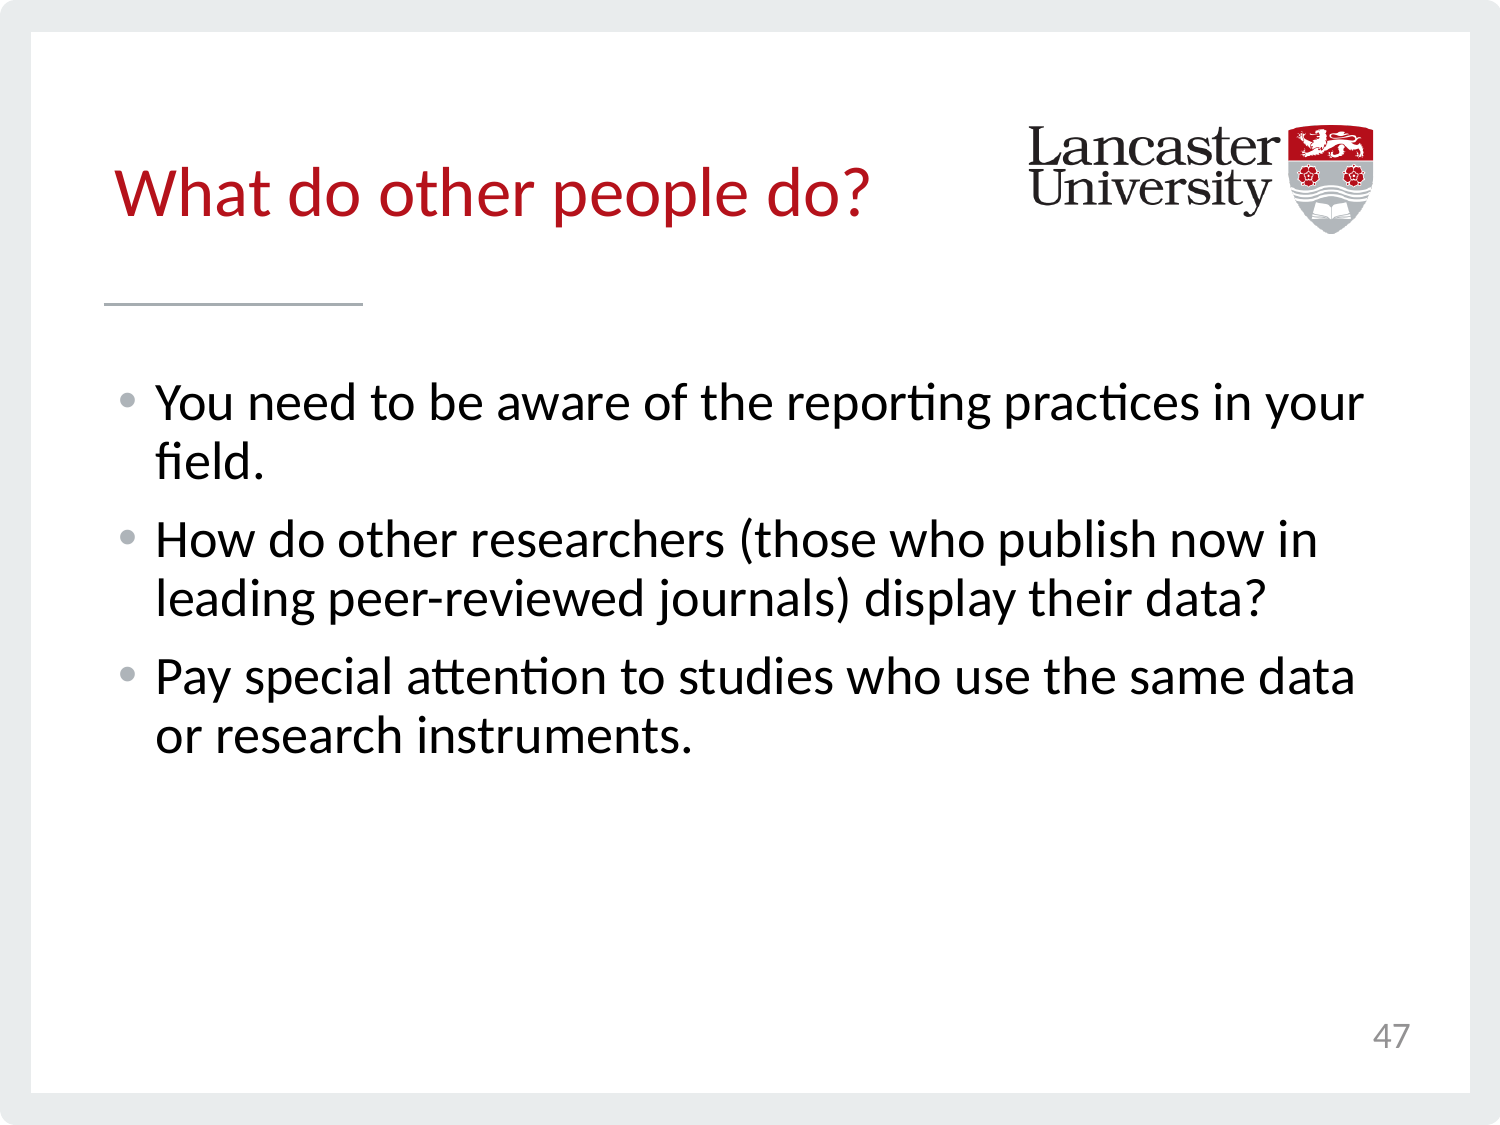

# What do other people do?
You need to be aware of the reporting practices in your field.
How do other researchers (those who publish now in leading peer-reviewed journals) display their data?
Pay special attention to studies who use the same data or research instruments.
47